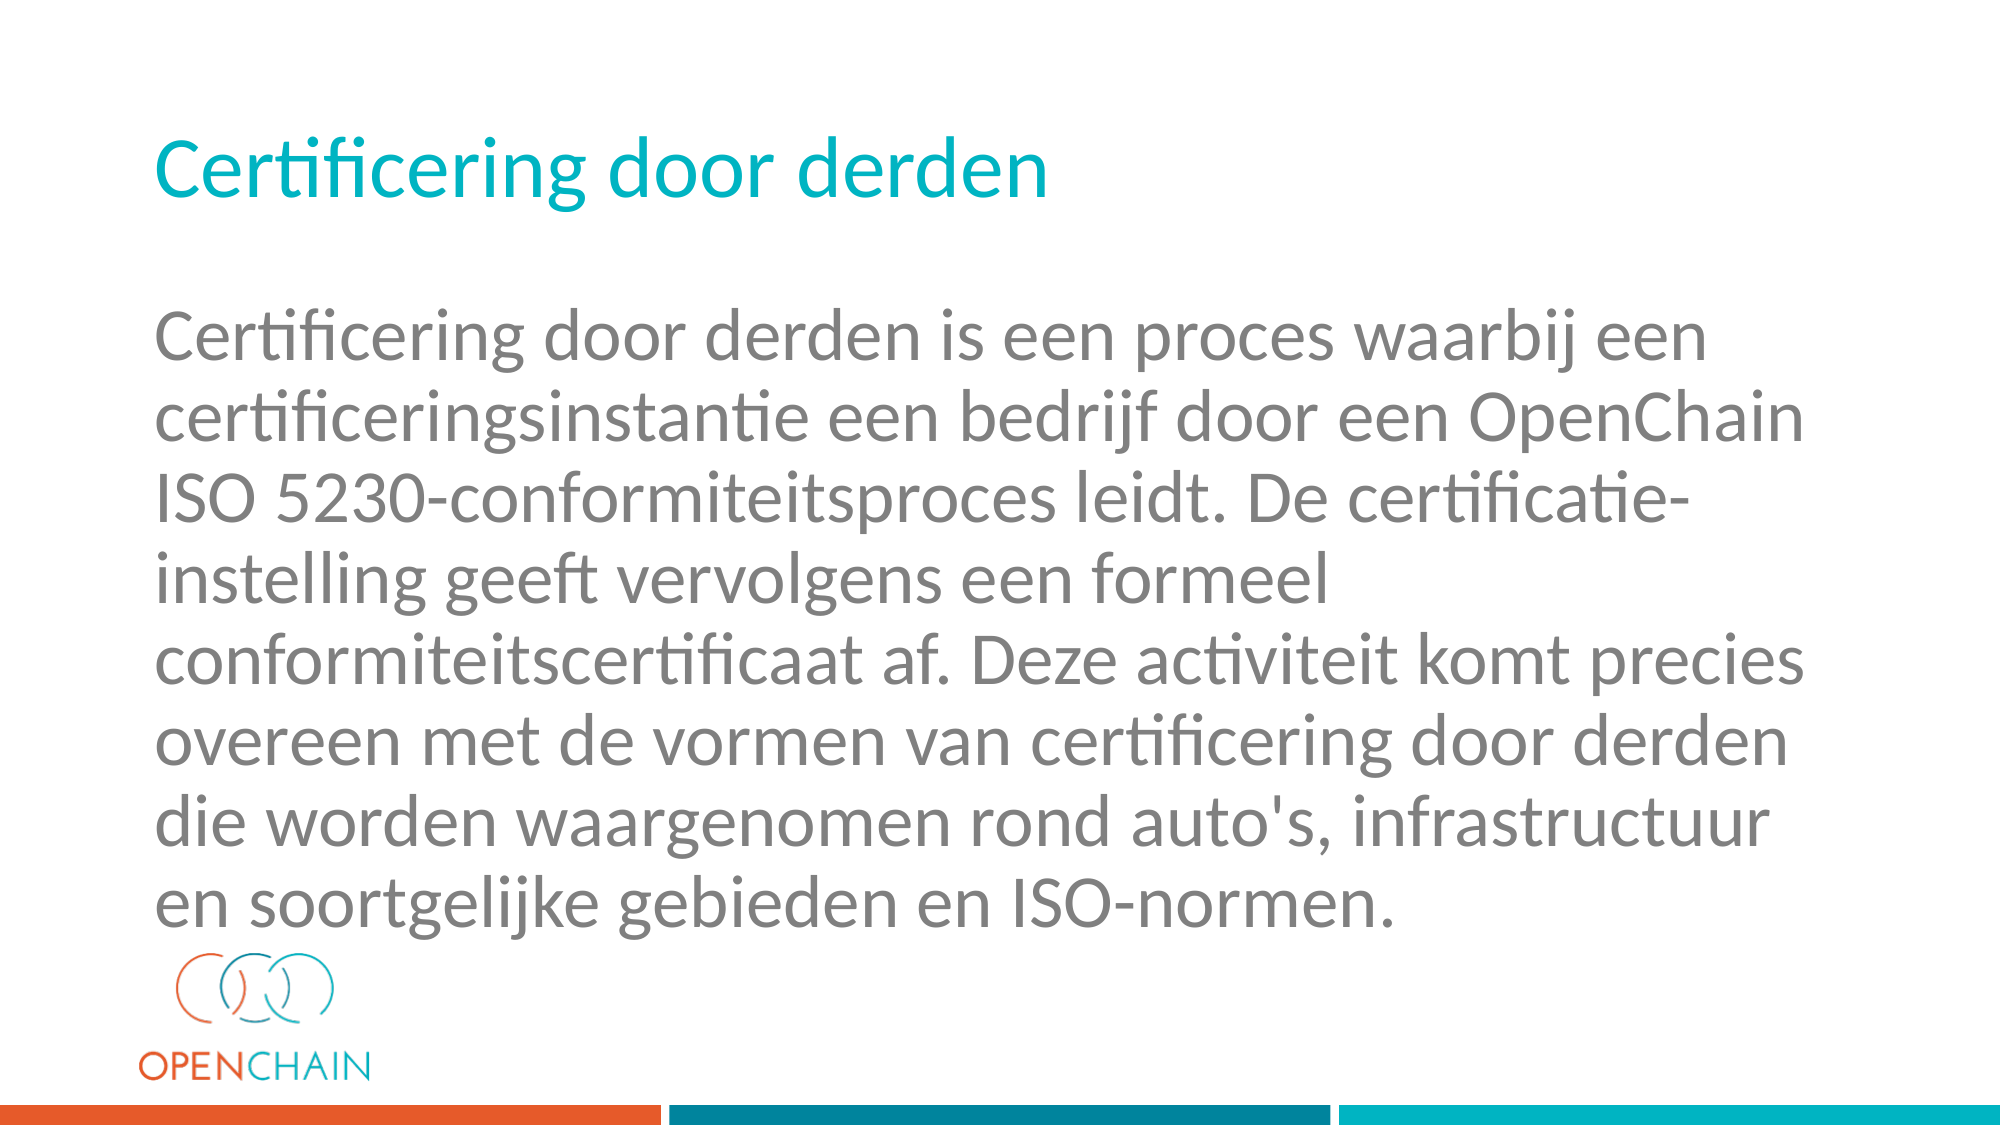

Certificering door derden
# Certificering door derden is een proces waarbij een certificeringsinstantie een bedrijf door een OpenChain ISO 5230-conformiteitsproces leidt. De certificatie-instelling geeft vervolgens een formeel conformiteitscertificaat af. Deze activiteit komt precies overeen met de vormen van certificering door derden die worden waargenomen rond auto's, infrastructuur en soortgelijke gebieden en ISO-normen.